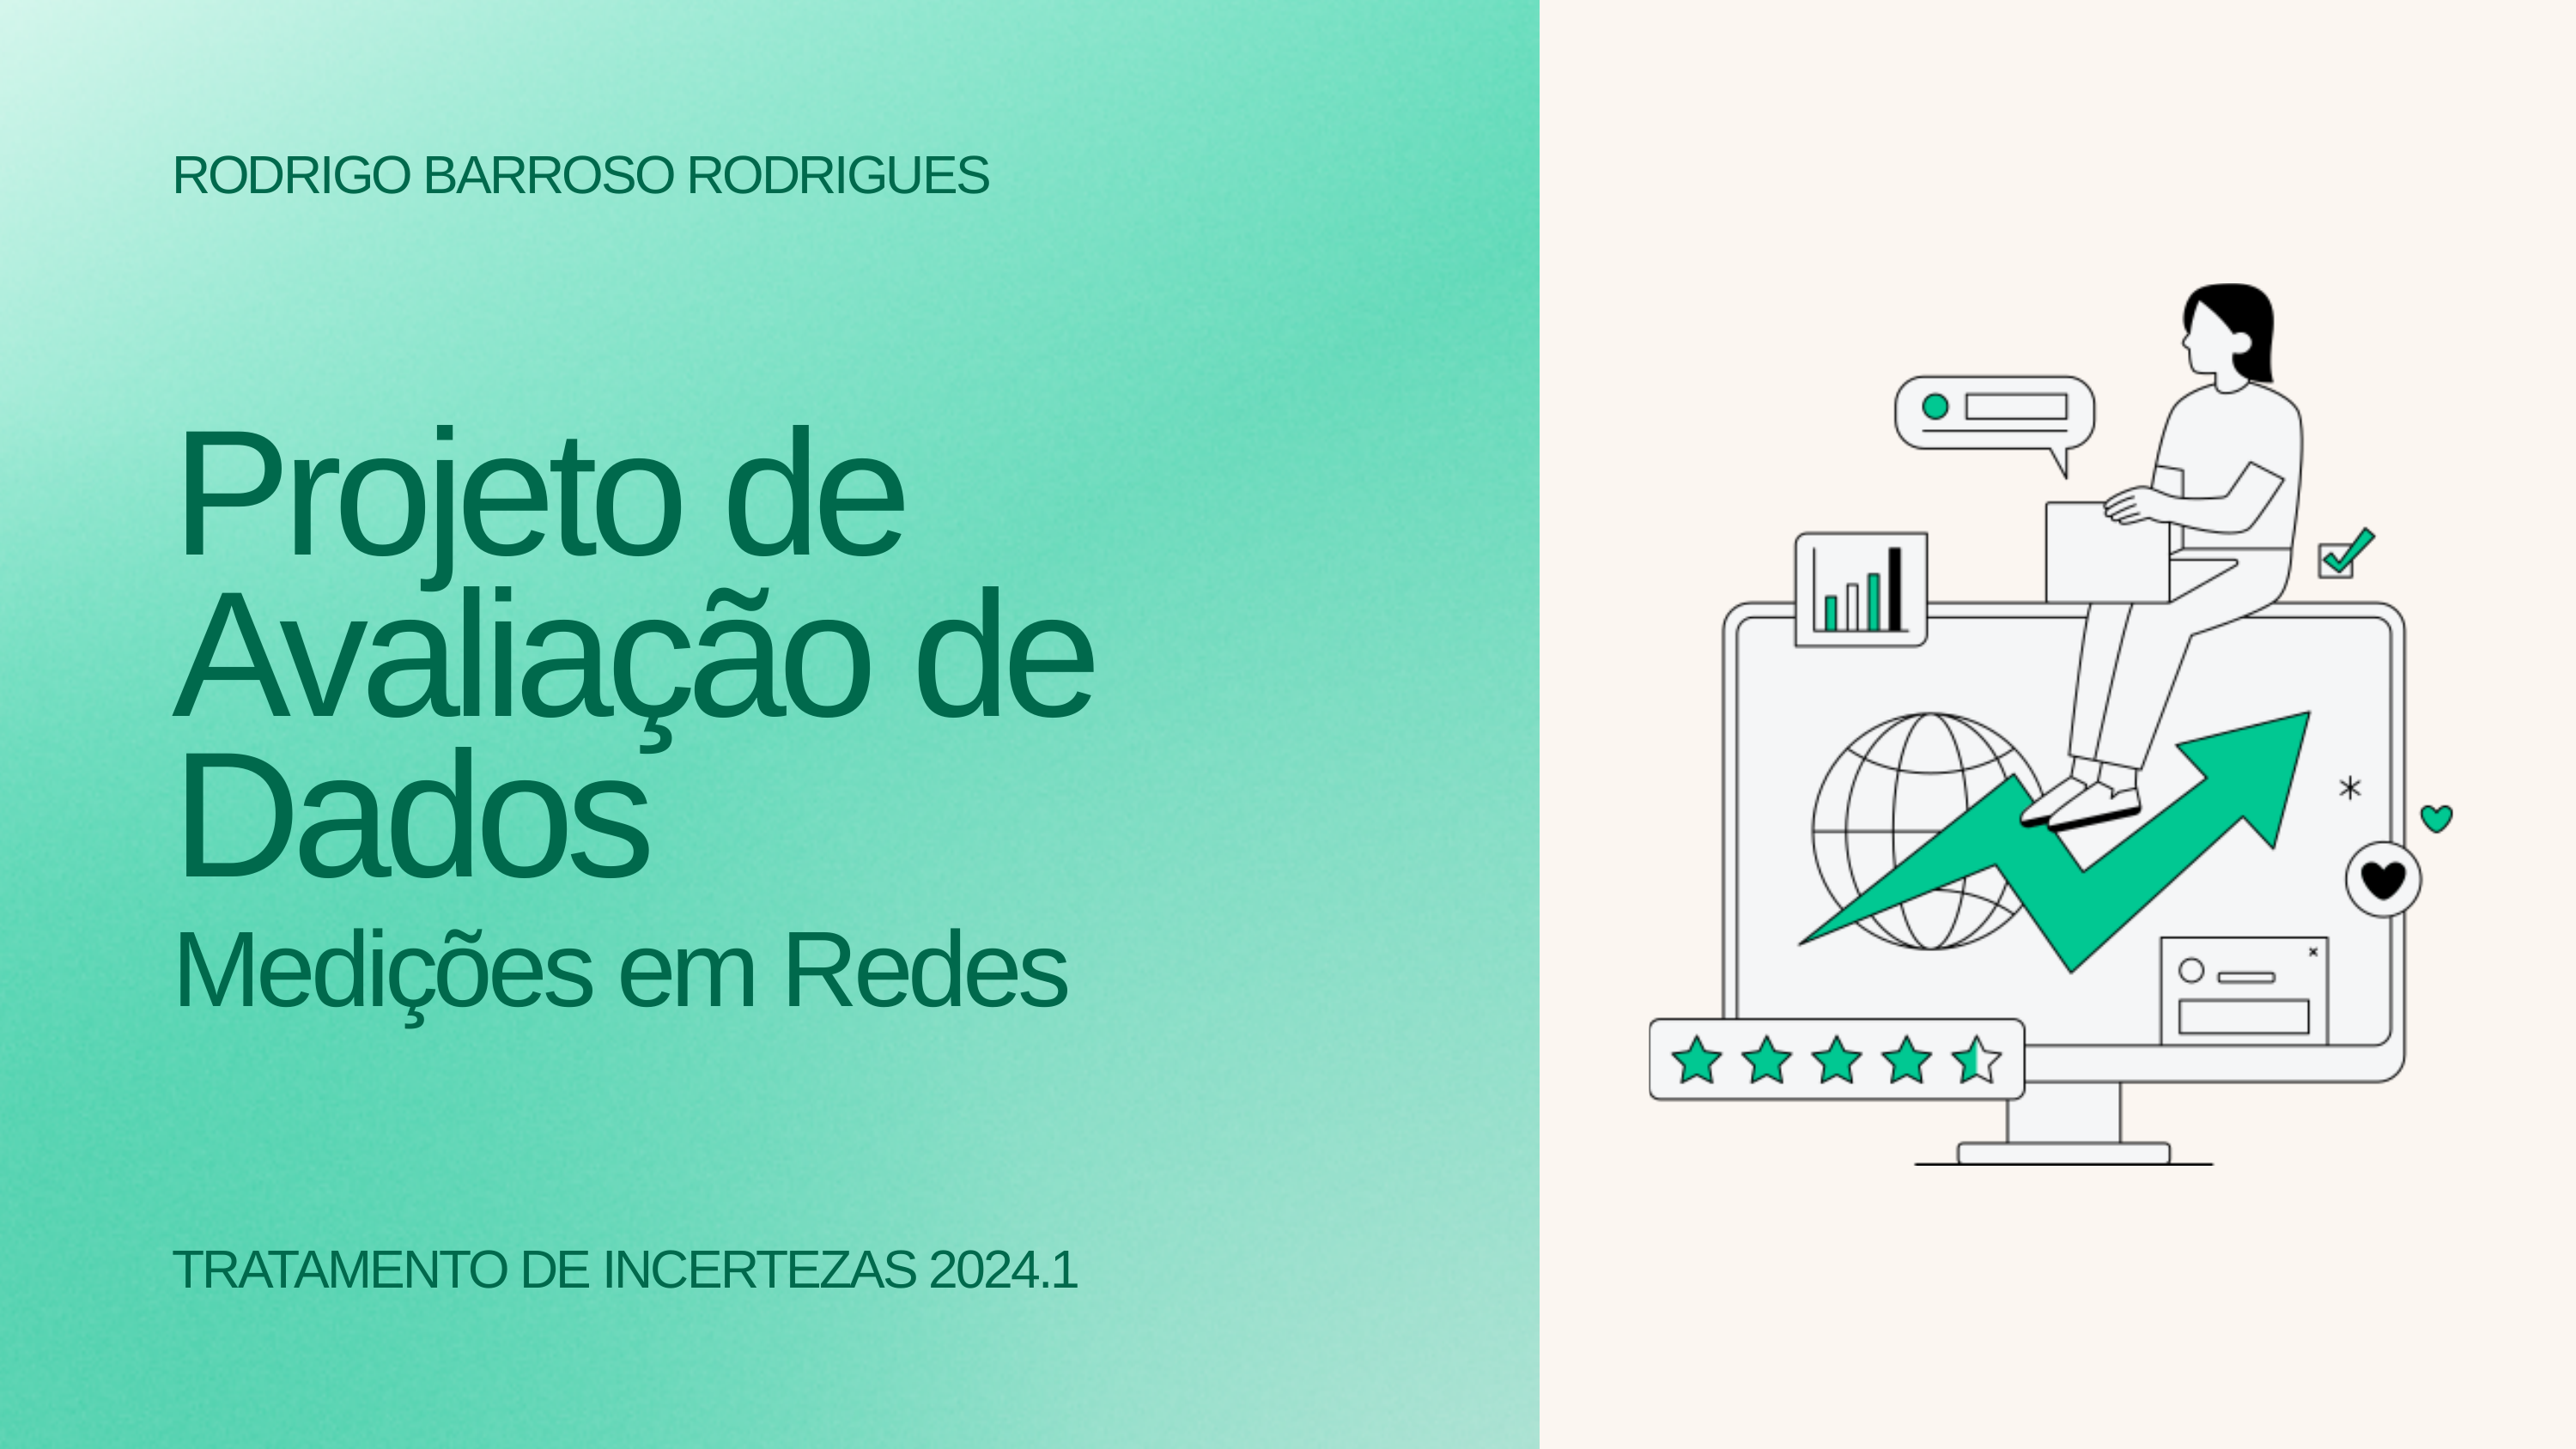

RODRIGO BARROSO RODRIGUES

Projeto de Avaliação de Dados
Medições em Redes
TRATAMENTO DE INCERTEZAS 2024.1